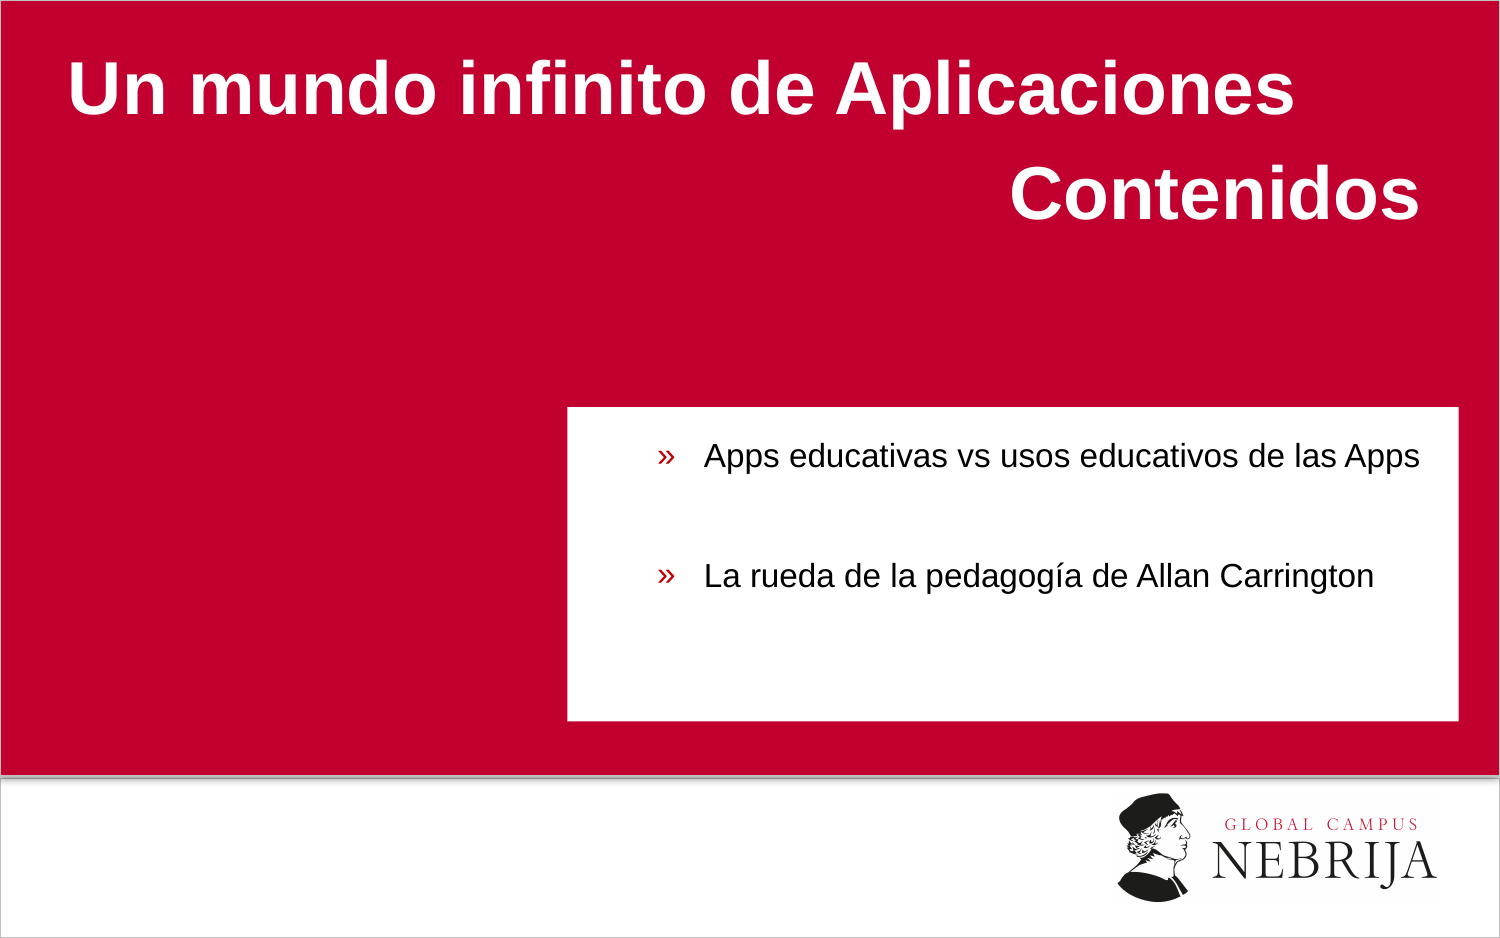

Un mundo infinito de Aplicaciones
						  Contenidos

Apps educativas vs usos educativos de las Apps
La rueda de la pedagogía de Allan Carrington